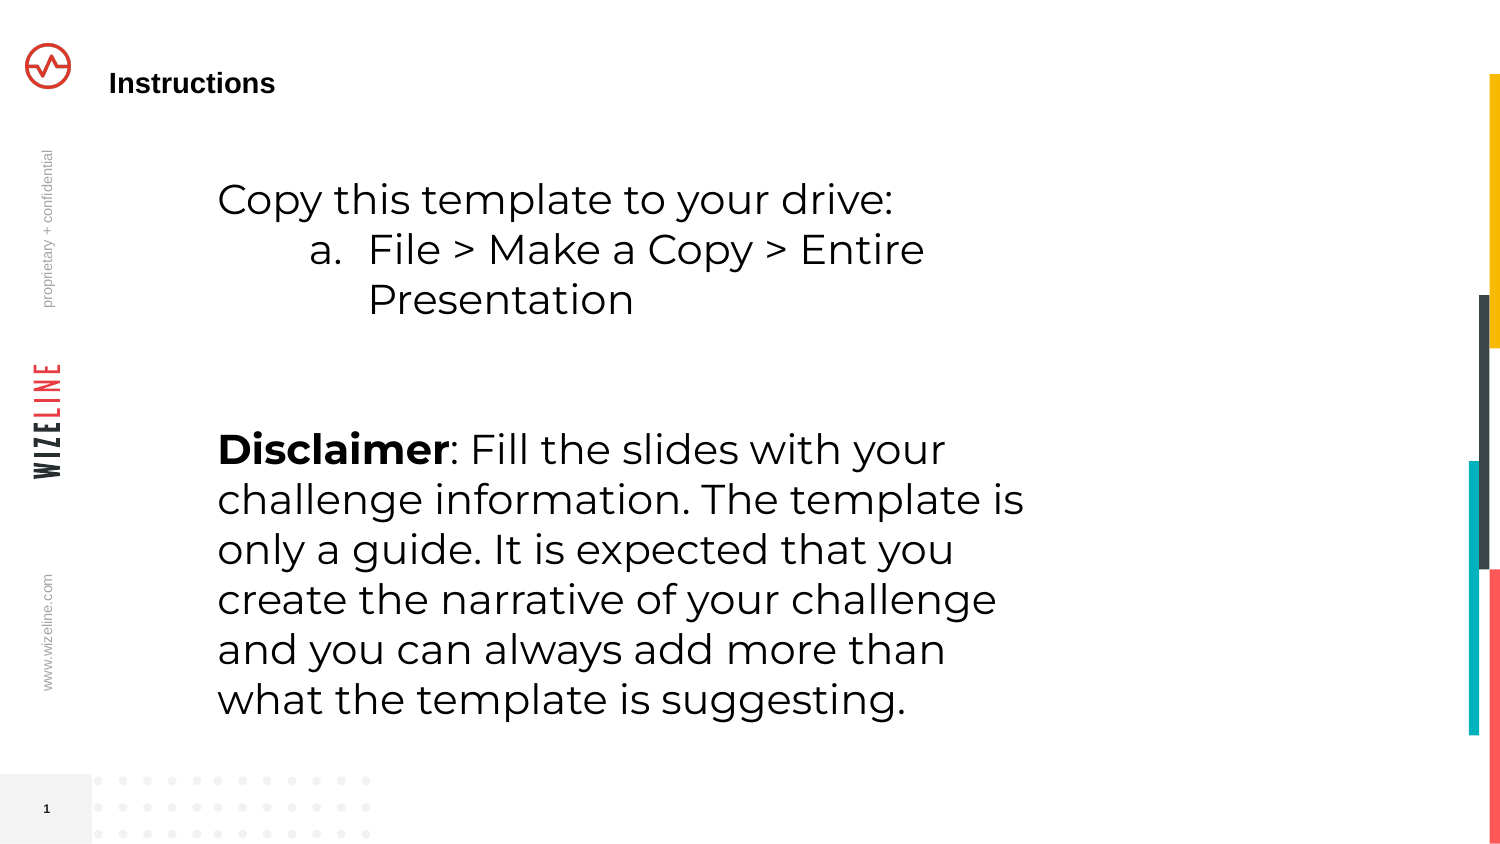

Instructions
Copy this template to your drive:
File > Make a Copy > Entire Presentation

Disclaimer: Fill the slides with your challenge information. The template is only a guide. It is expected that you create the narrative of your challenge and you can always add more than what the template is suggesting.